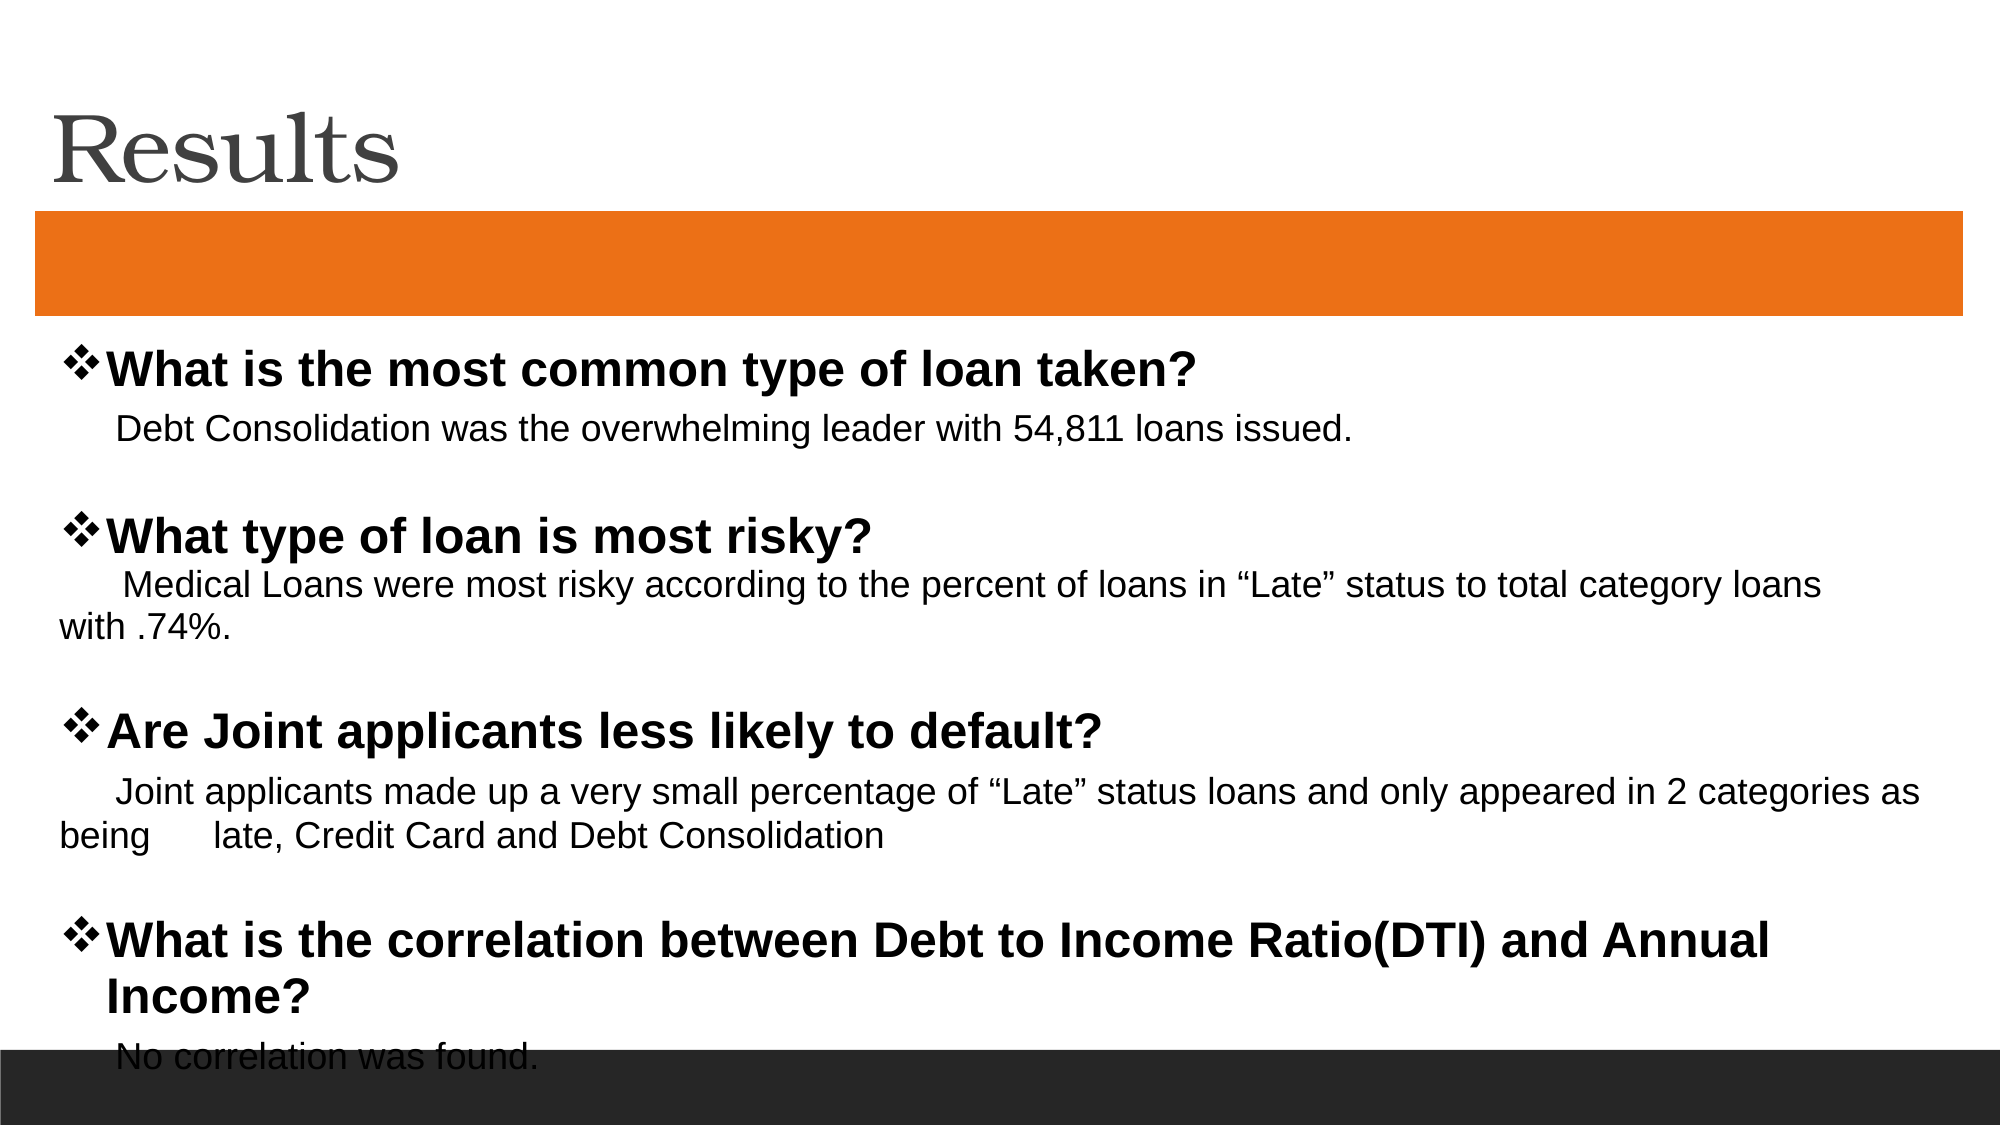

# Results
|  |
| --- |
| What is the most common type of loan taken? Debt Consolidation was the overwhelming leader with 54,811 loans issued. What type of loan is most risky? Medical Loans were most risky according to the percent of loans in “Late” status to total category loans with .74%. Are Joint applicants less likely to default? Joint applicants made up a very small percentage of “Late” status loans and only appeared in 2 categories as being late, Credit Card and Debt Consolidation What is the correlation between Debt to Income Ratio(DTI) and Annual Income? No correlation was found. |
|  |